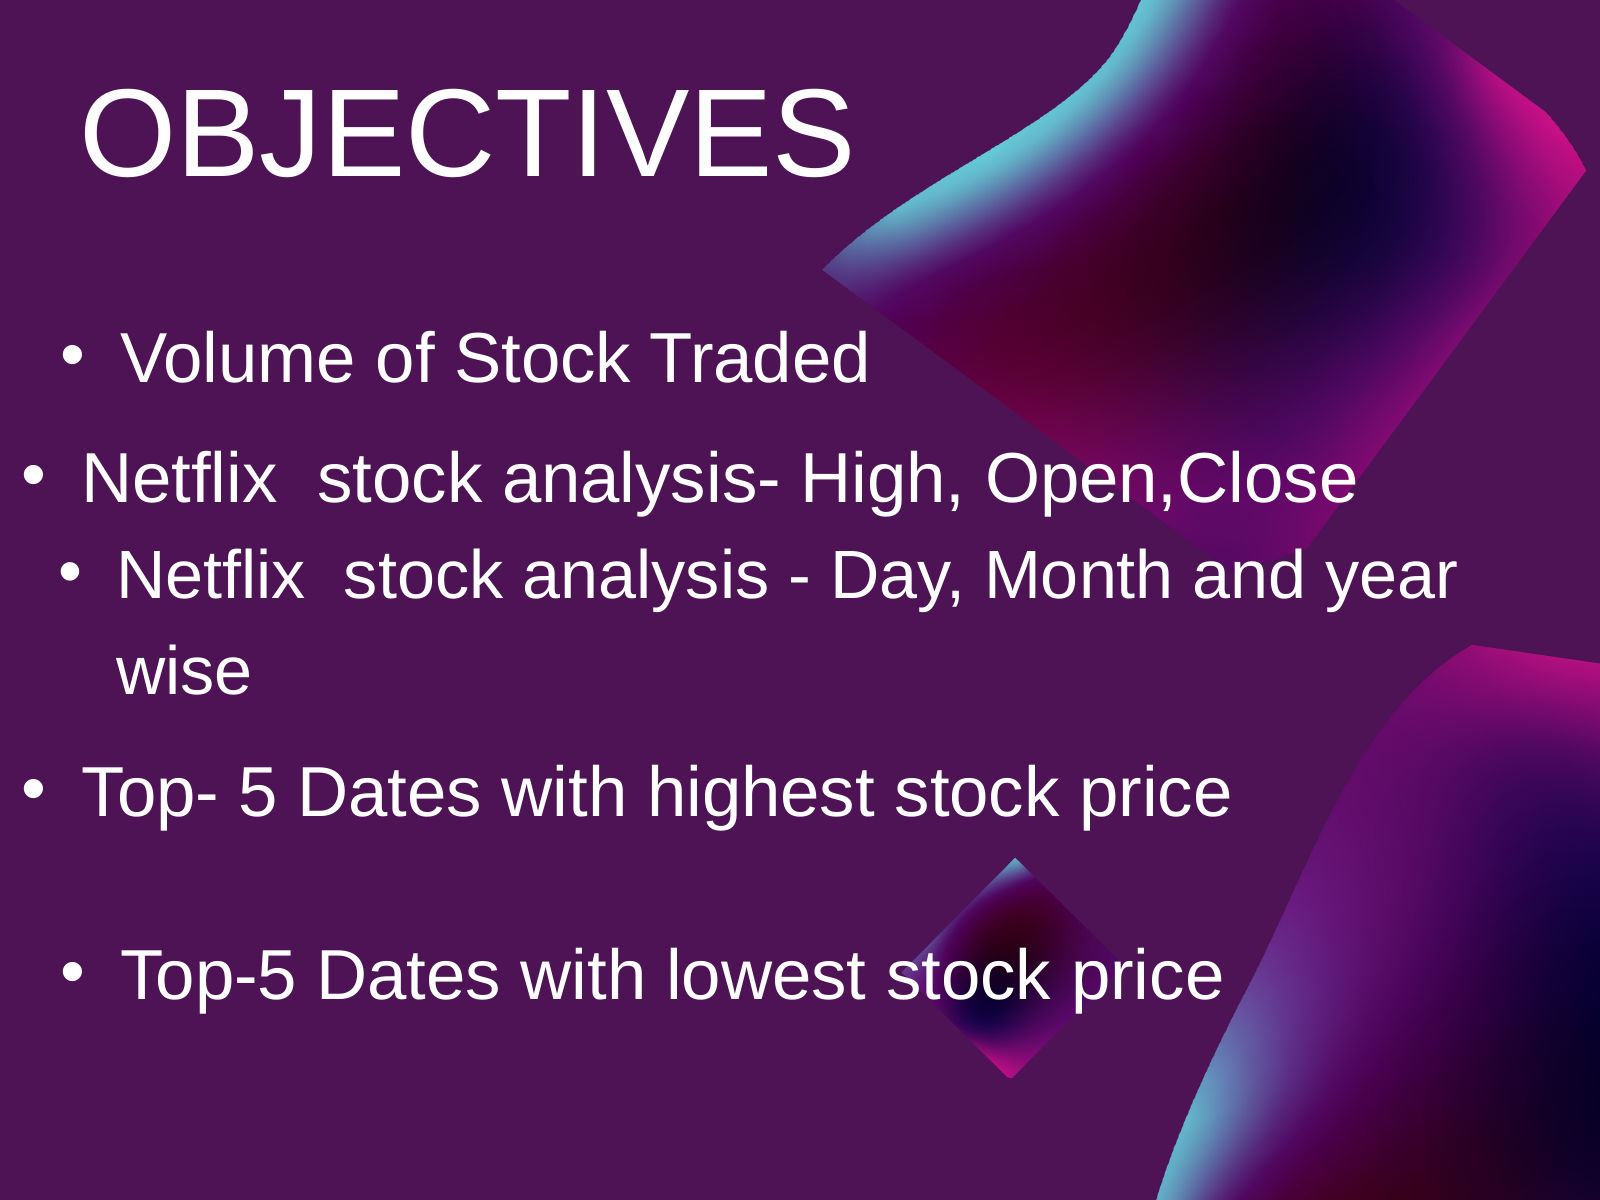

OBJECTIVES
Volume of Stock Traded
Netflix  stock analysis- High, Open,Close
Netflix  stock analysis - Day, Month and year  wise

Top- 5 Dates with highest stock price

Top-5 Dates with lowest stock price